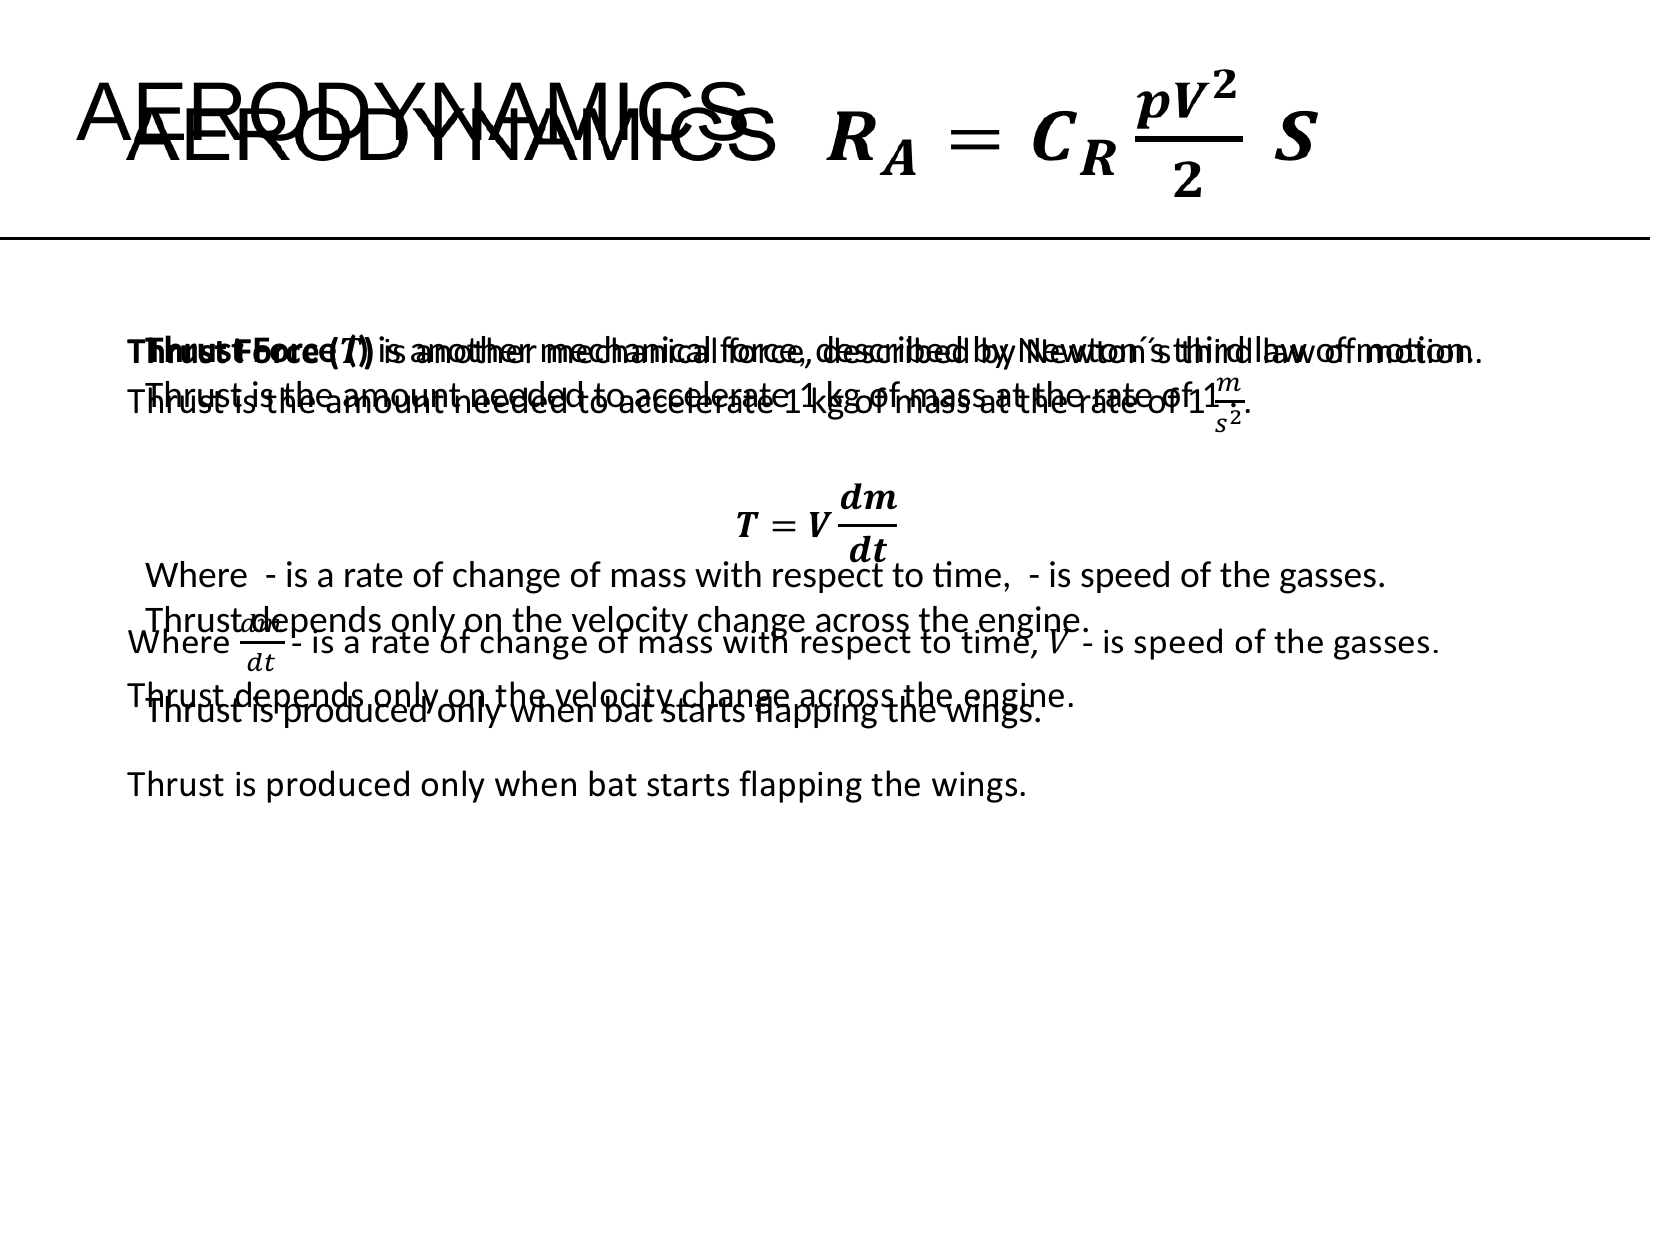

AERODYNAMICS

Thrust Force () is another mechanical force, described by Newton´s third law of motion.
Thrust is the amount needed to accelerate 1 kg of mass at the rate of 1 .

Where  - is a rate of change of mass with respect to time,  - is speed of the gasses.
Thrust depends only on the velocity change across the engine.

Thrust is produced only when bat starts flapping the wings.